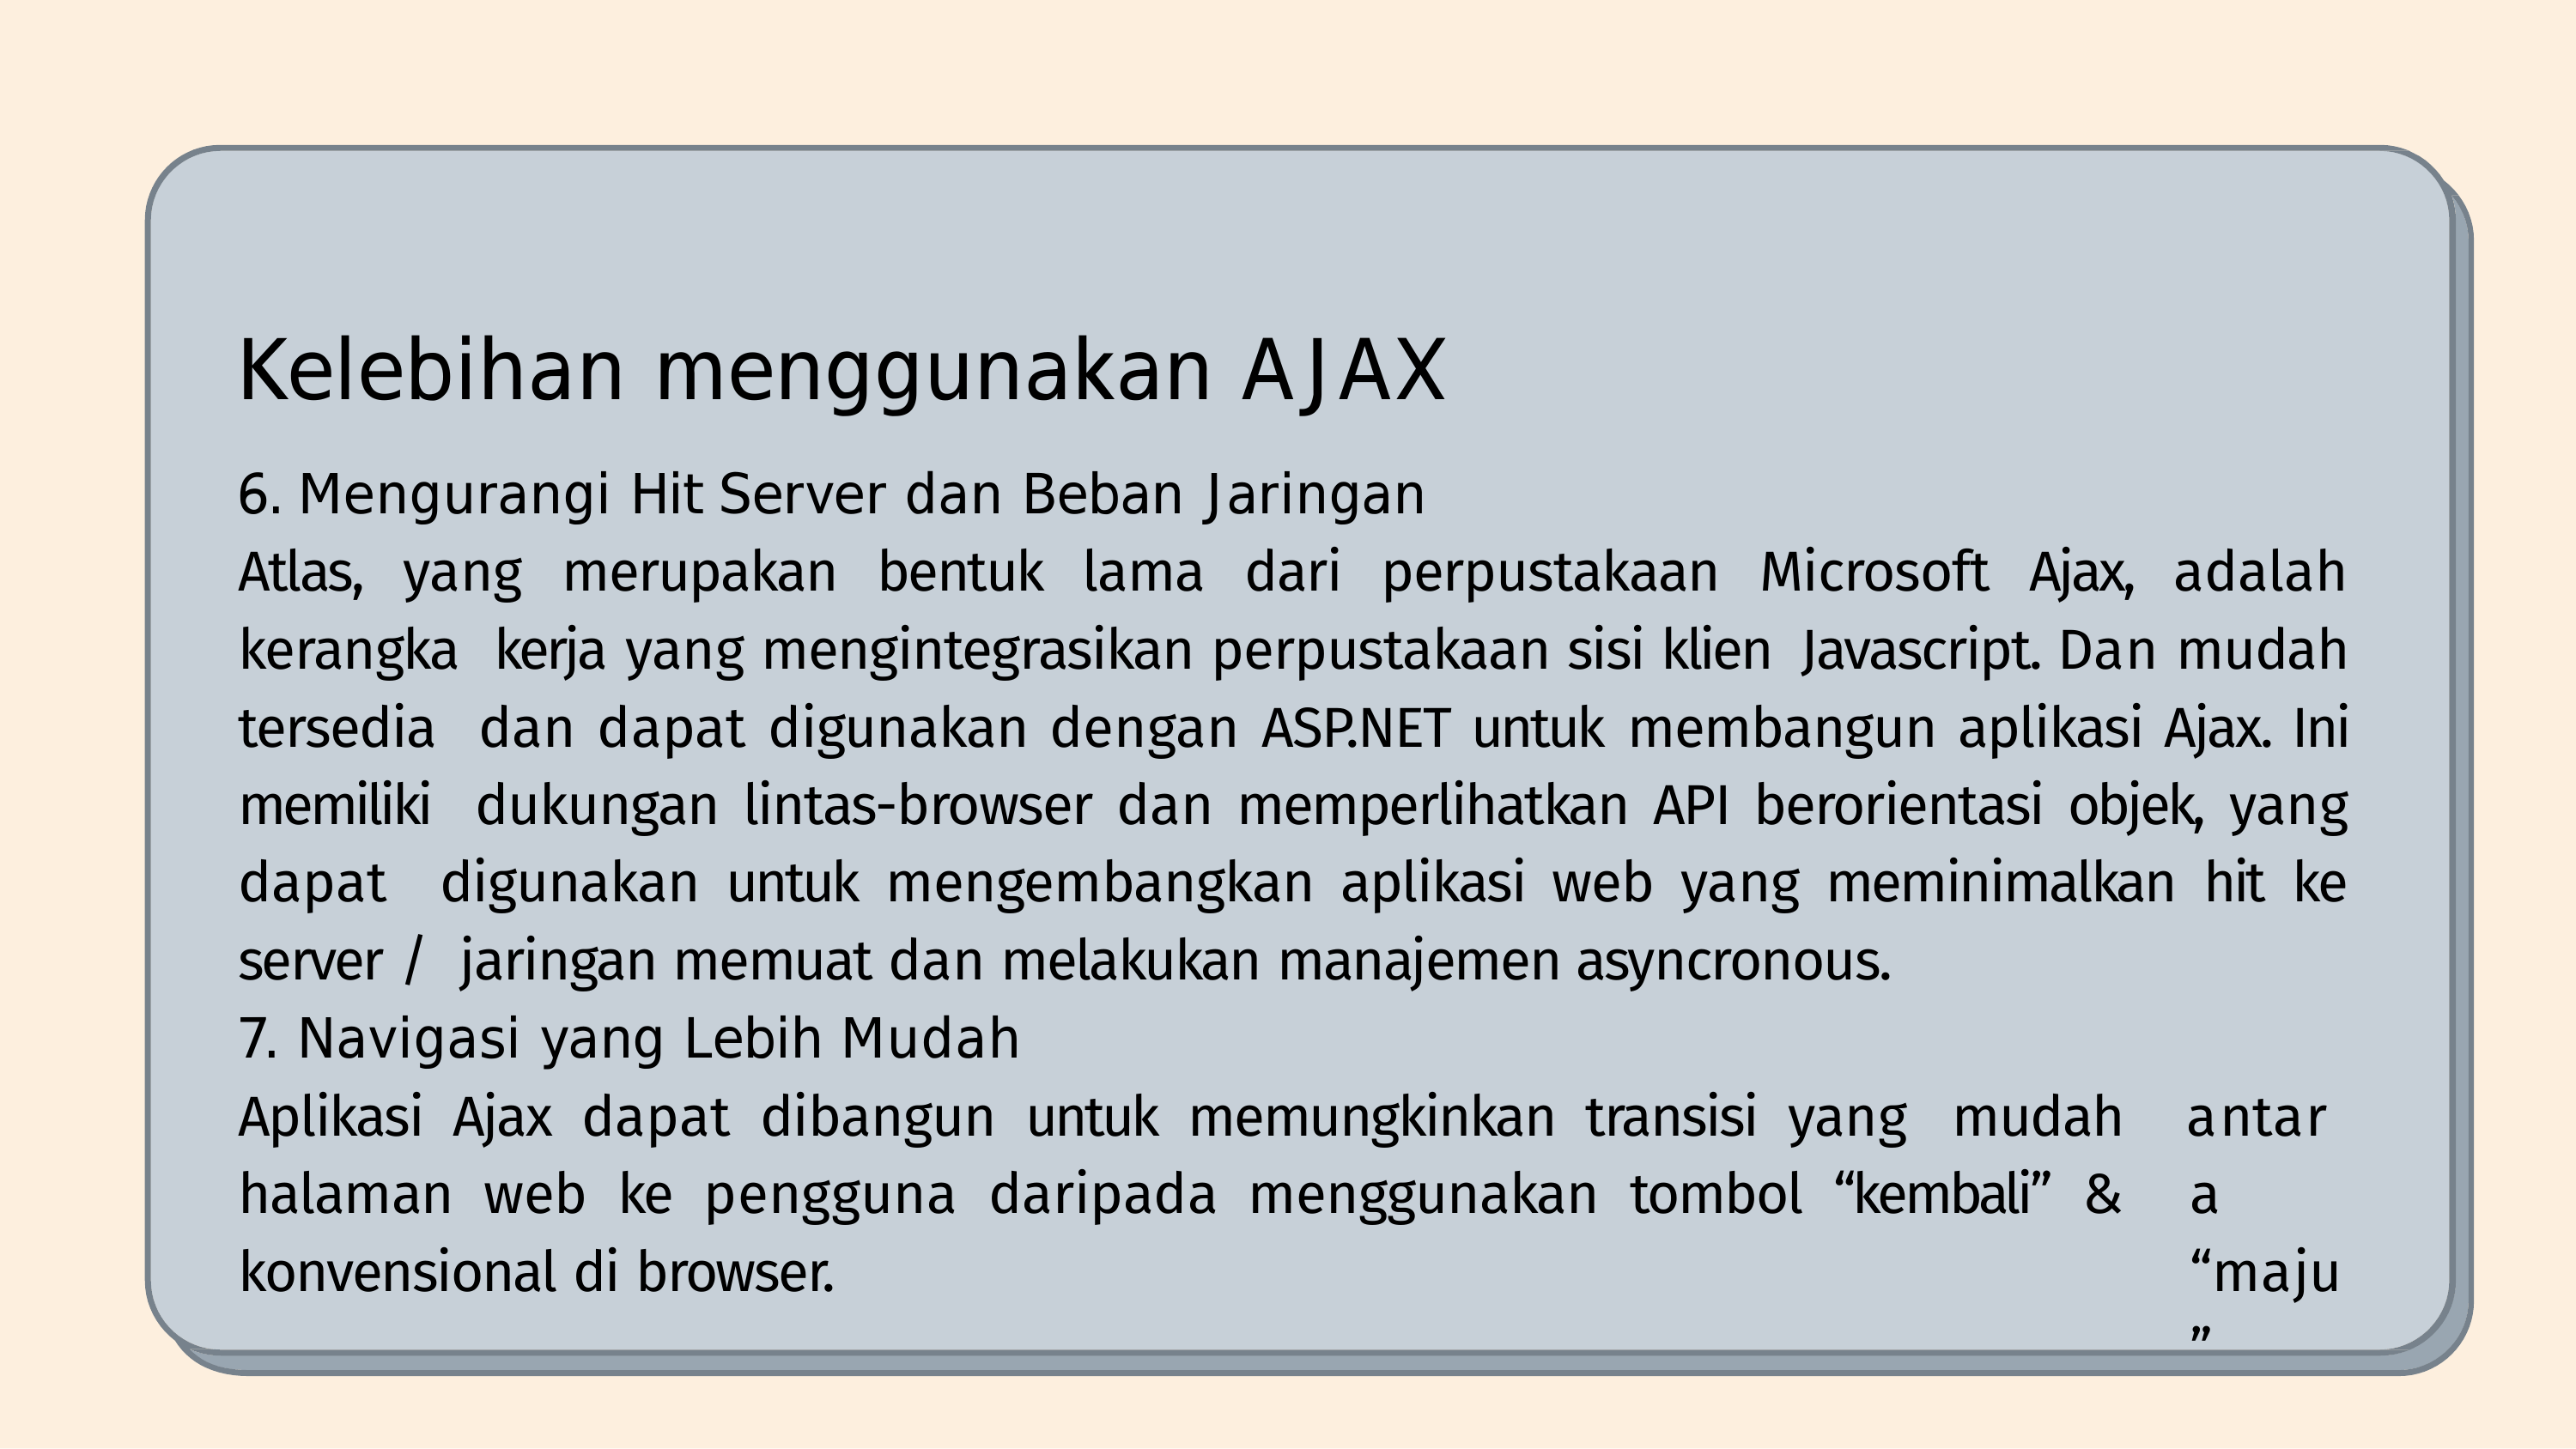

# Kelebihan menggunakan AJAX
Mengurangi Hit Server dan Beban Jaringan
Atlas, yang merupakan bentuk lama dari perpustakaan Microsoft Ajax, adalah kerangka  kerja yang mengintegrasikan perpustakaan sisi klien Javascript. Dan mudah tersedia  dan dapat digunakan dengan ASP.NET untuk membangun aplikasi Ajax. Ini memiliki  dukungan lintas-browser dan memperlihatkan API berorientasi objek, yang dapat  digunakan untuk mengembangkan aplikasi web yang meminimalkan hit ke server /  jaringan memuat dan melakukan manajemen asyncronous.
Navigasi yang Lebih Mudah
Aplikasi Ajax dapat dibangun untuk memungkinkan transisi yang mudah  halaman web ke pengguna daripada menggunakan tombol “kembali” &  konvensional di browser.
antara  “maju”